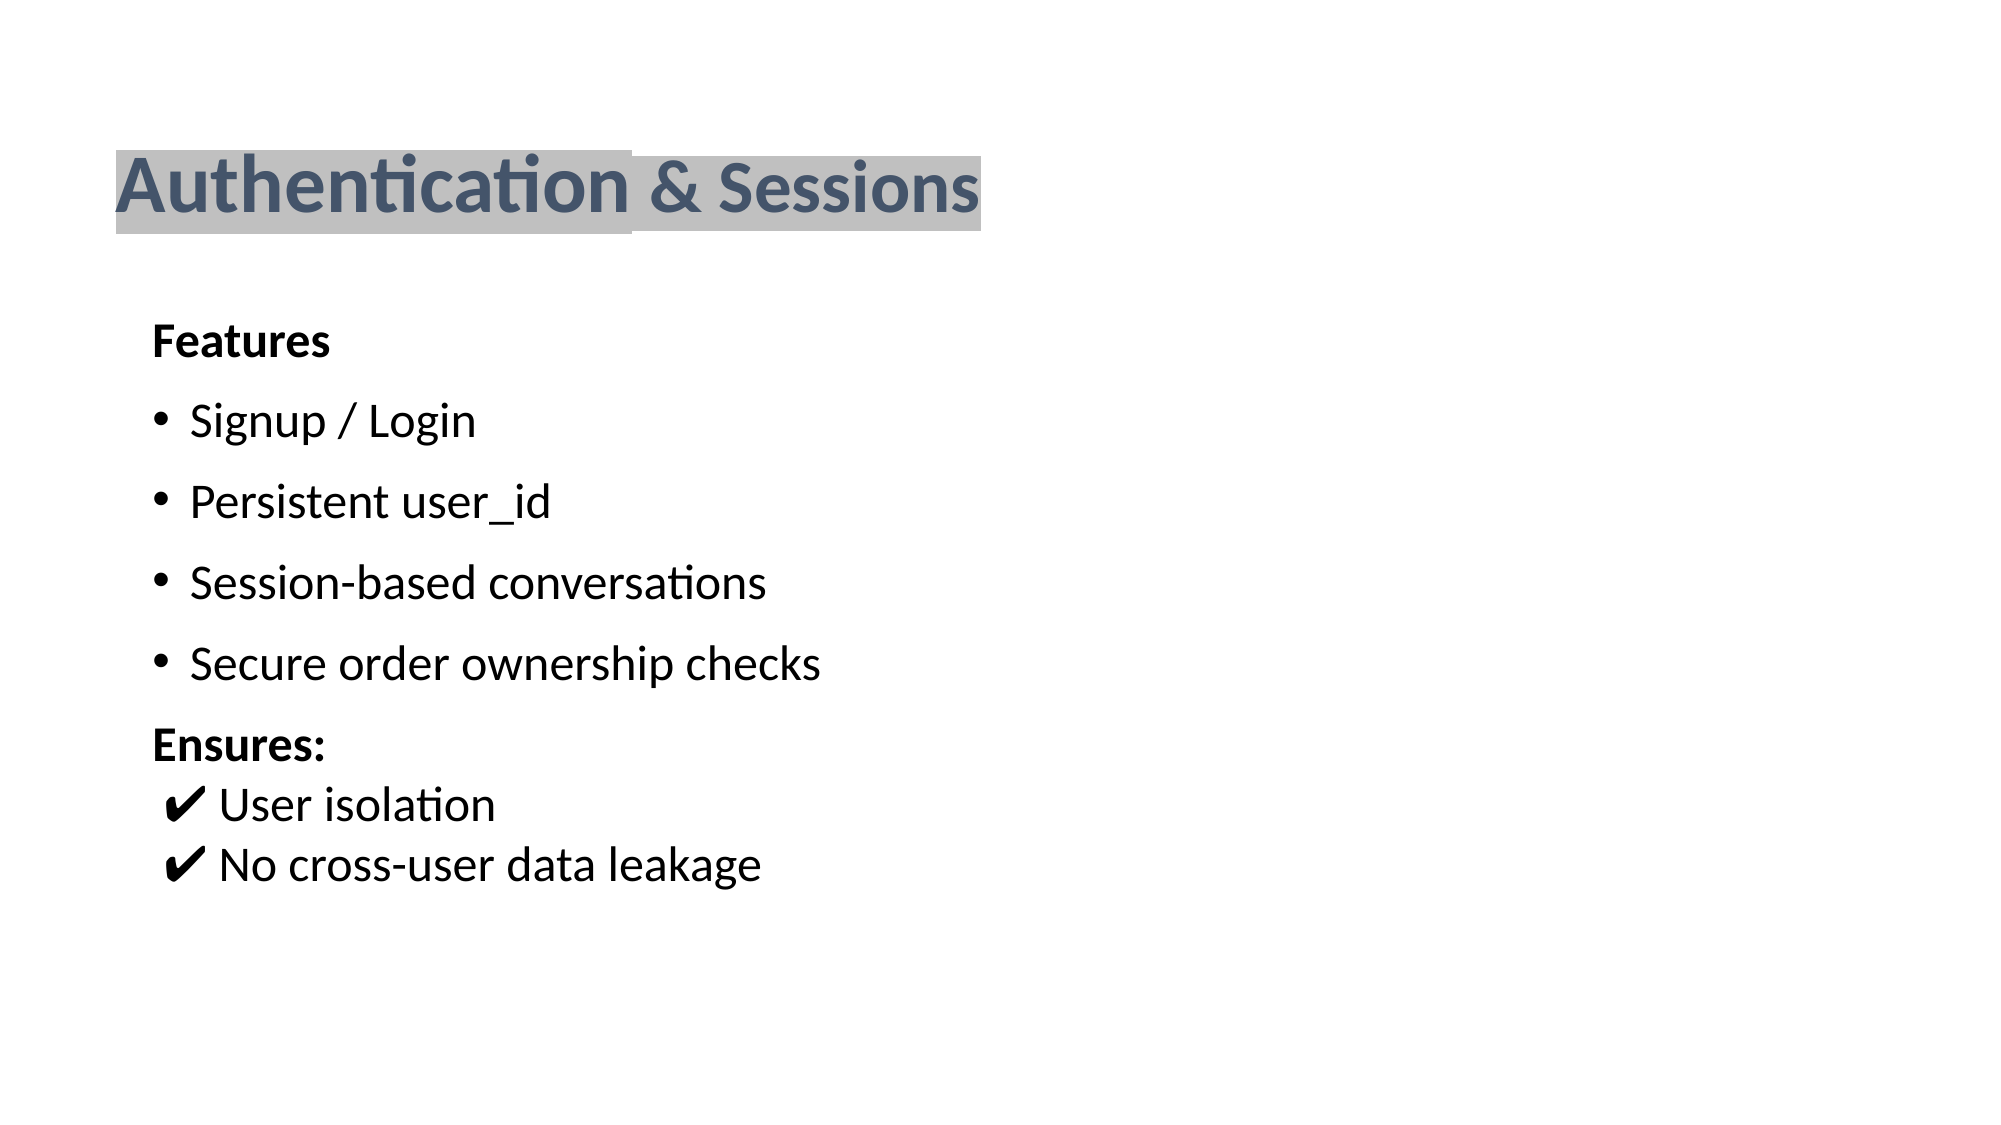

# Authentication & Sessions
Features
Signup / Login
Persistent user_id
Session-based conversations
Secure order ownership checks
Ensures:
 ✔ User isolation
 ✔ No cross-user data leakage